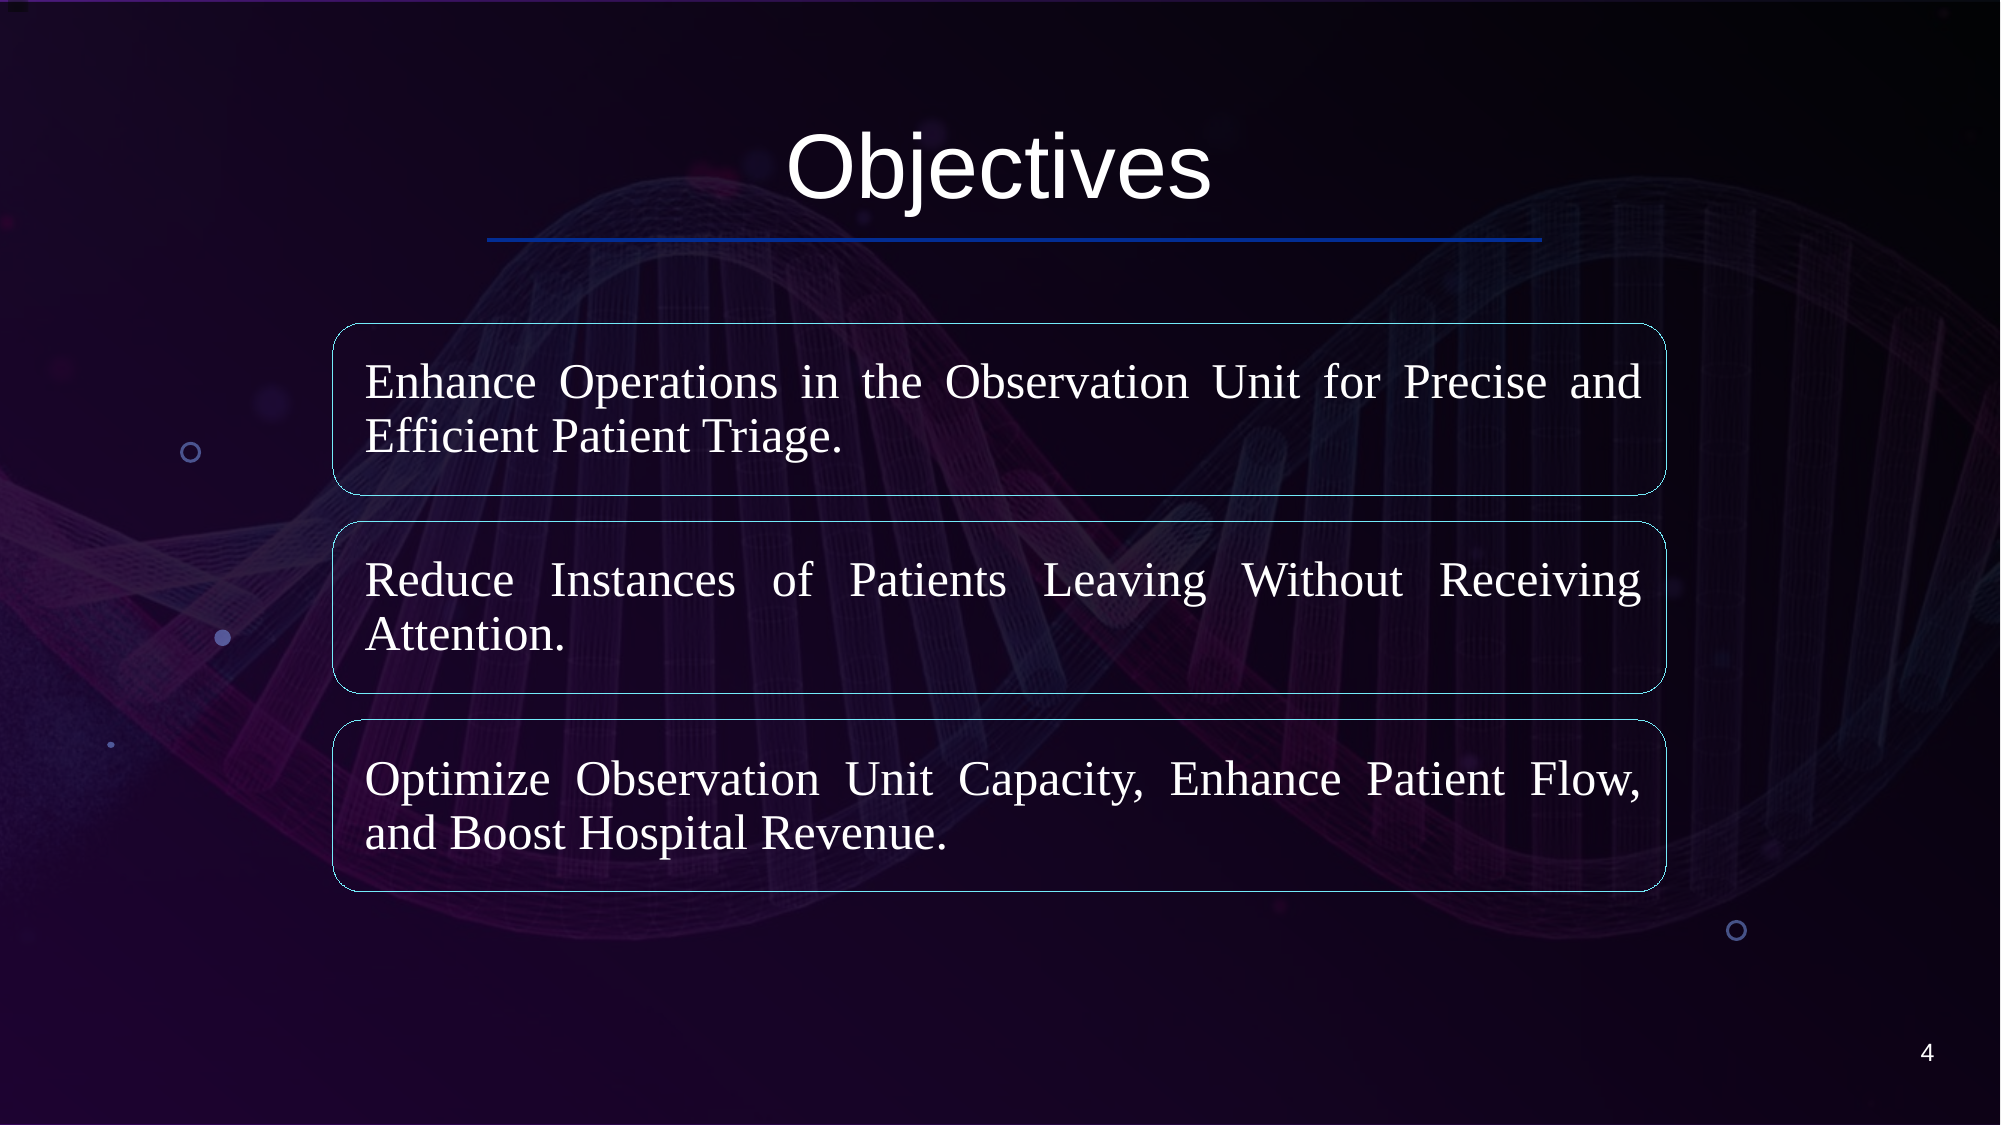

# Objectives
Enhance Operations in the Observation Unit for Precise and Efficient Patient Triage.
Reduce Instances of Patients Leaving Without Receiving Attention.
Optimize Observation Unit Capacity, Enhance Patient Flow, and Boost Hospital Revenue.
4